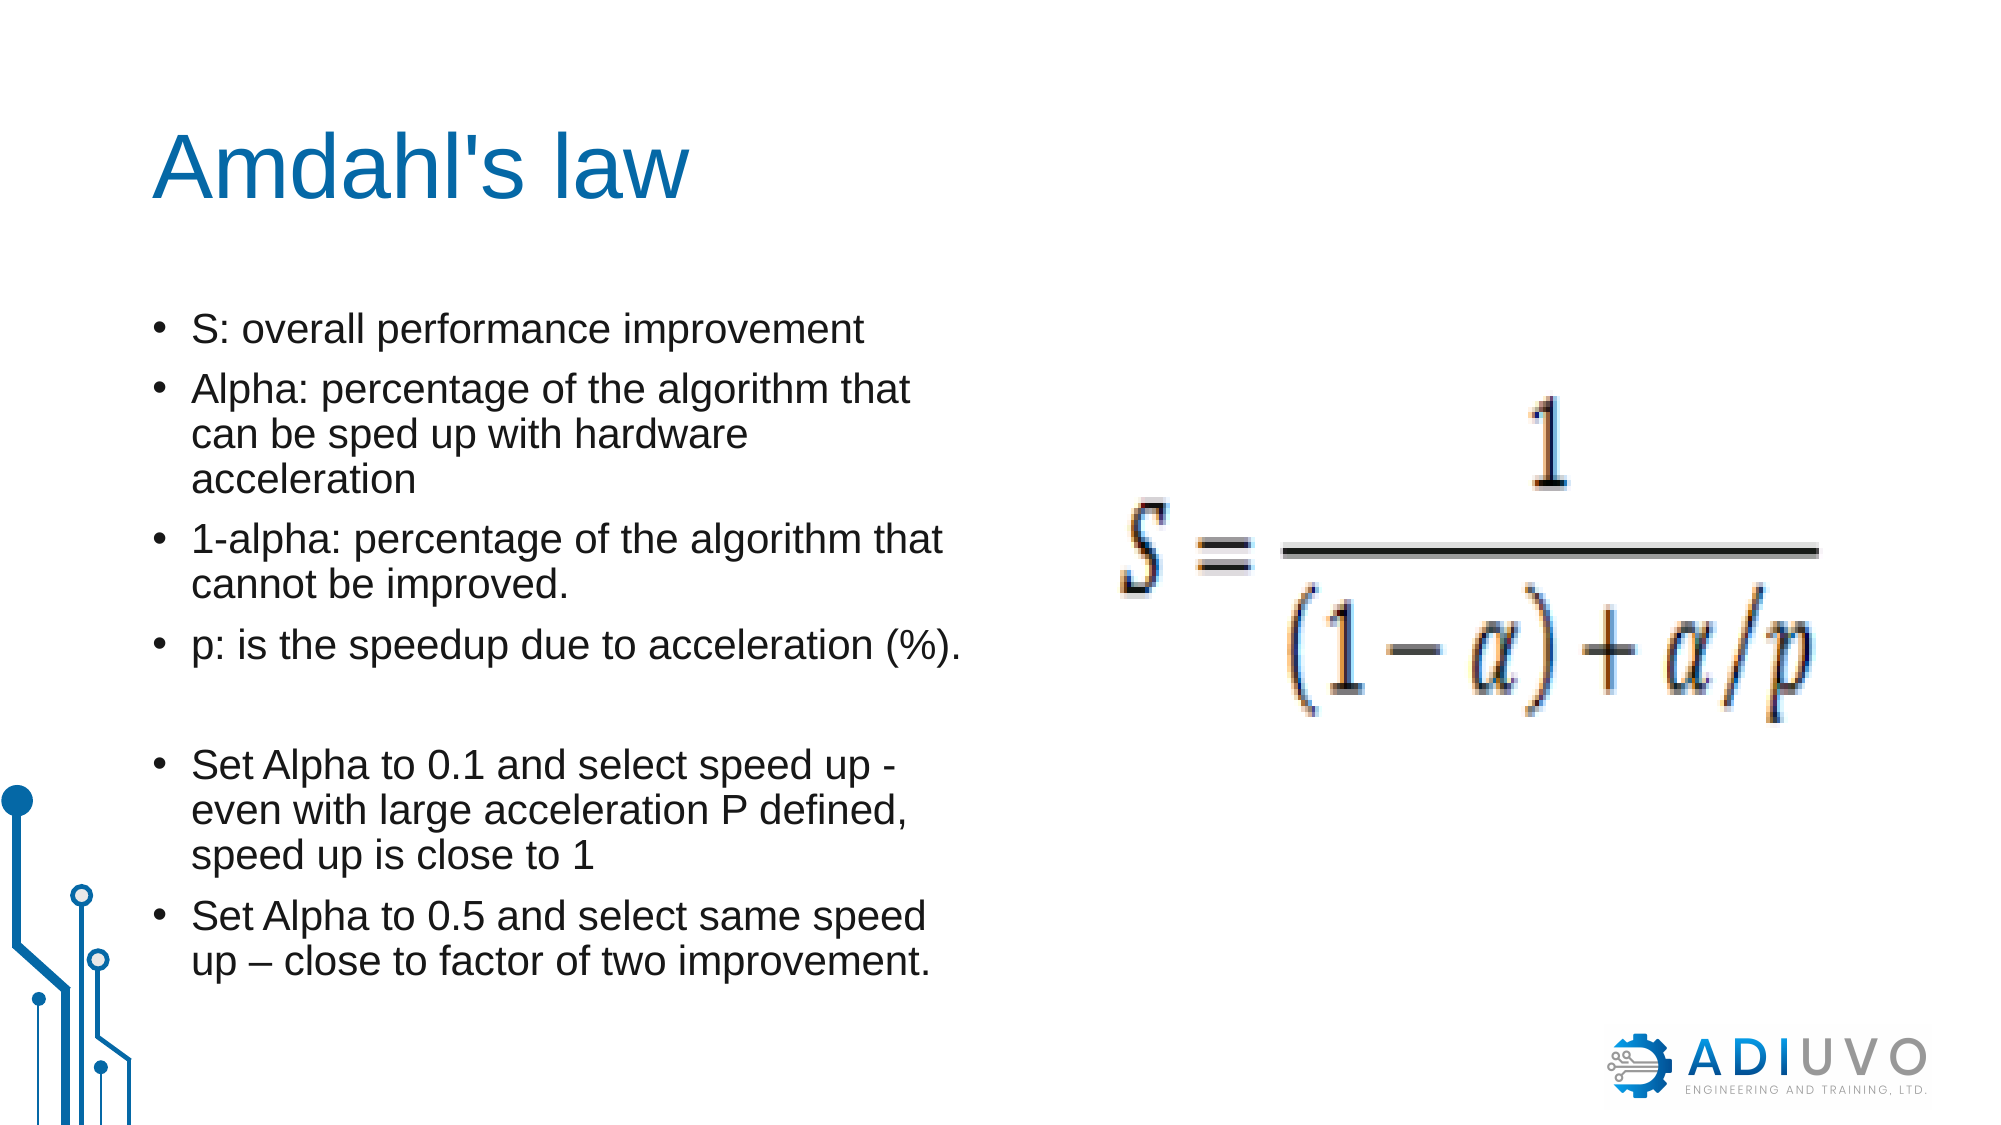

# Amdahl's law
S: overall performance improvement
Alpha: percentage of the algorithm that can be sped up with hardware acceleration
1-alpha: percentage of the algorithm that cannot be improved.
p: is the speedup due to acceleration (%).

Set Alpha to 0.1 and select speed up - even with large acceleration P defined, speed up is close to 1
Set Alpha to 0.5 and select same speed up – close to factor of two improvement.